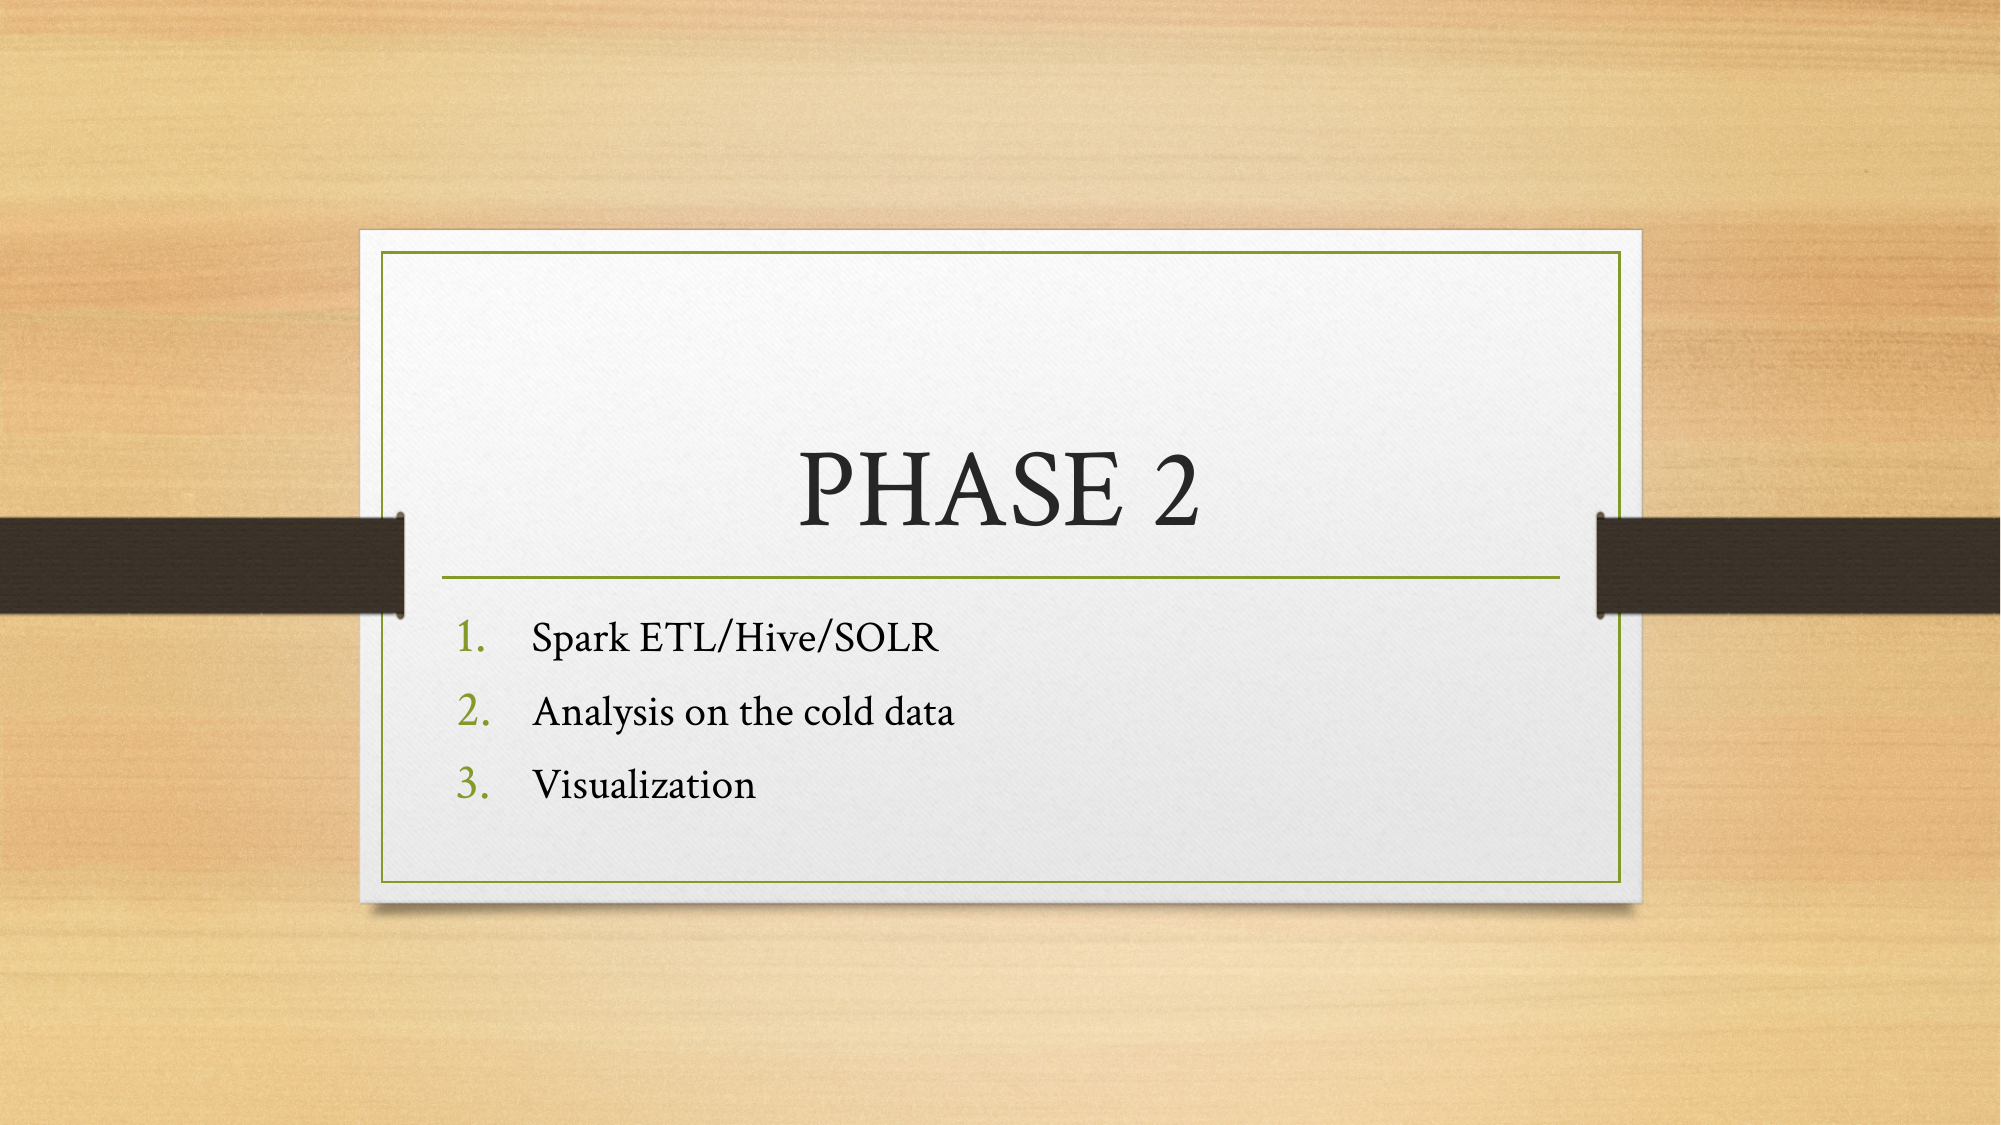

# PHASE 2
Spark ETL/Hive/SOLR
Analysis on the cold data
Visualization